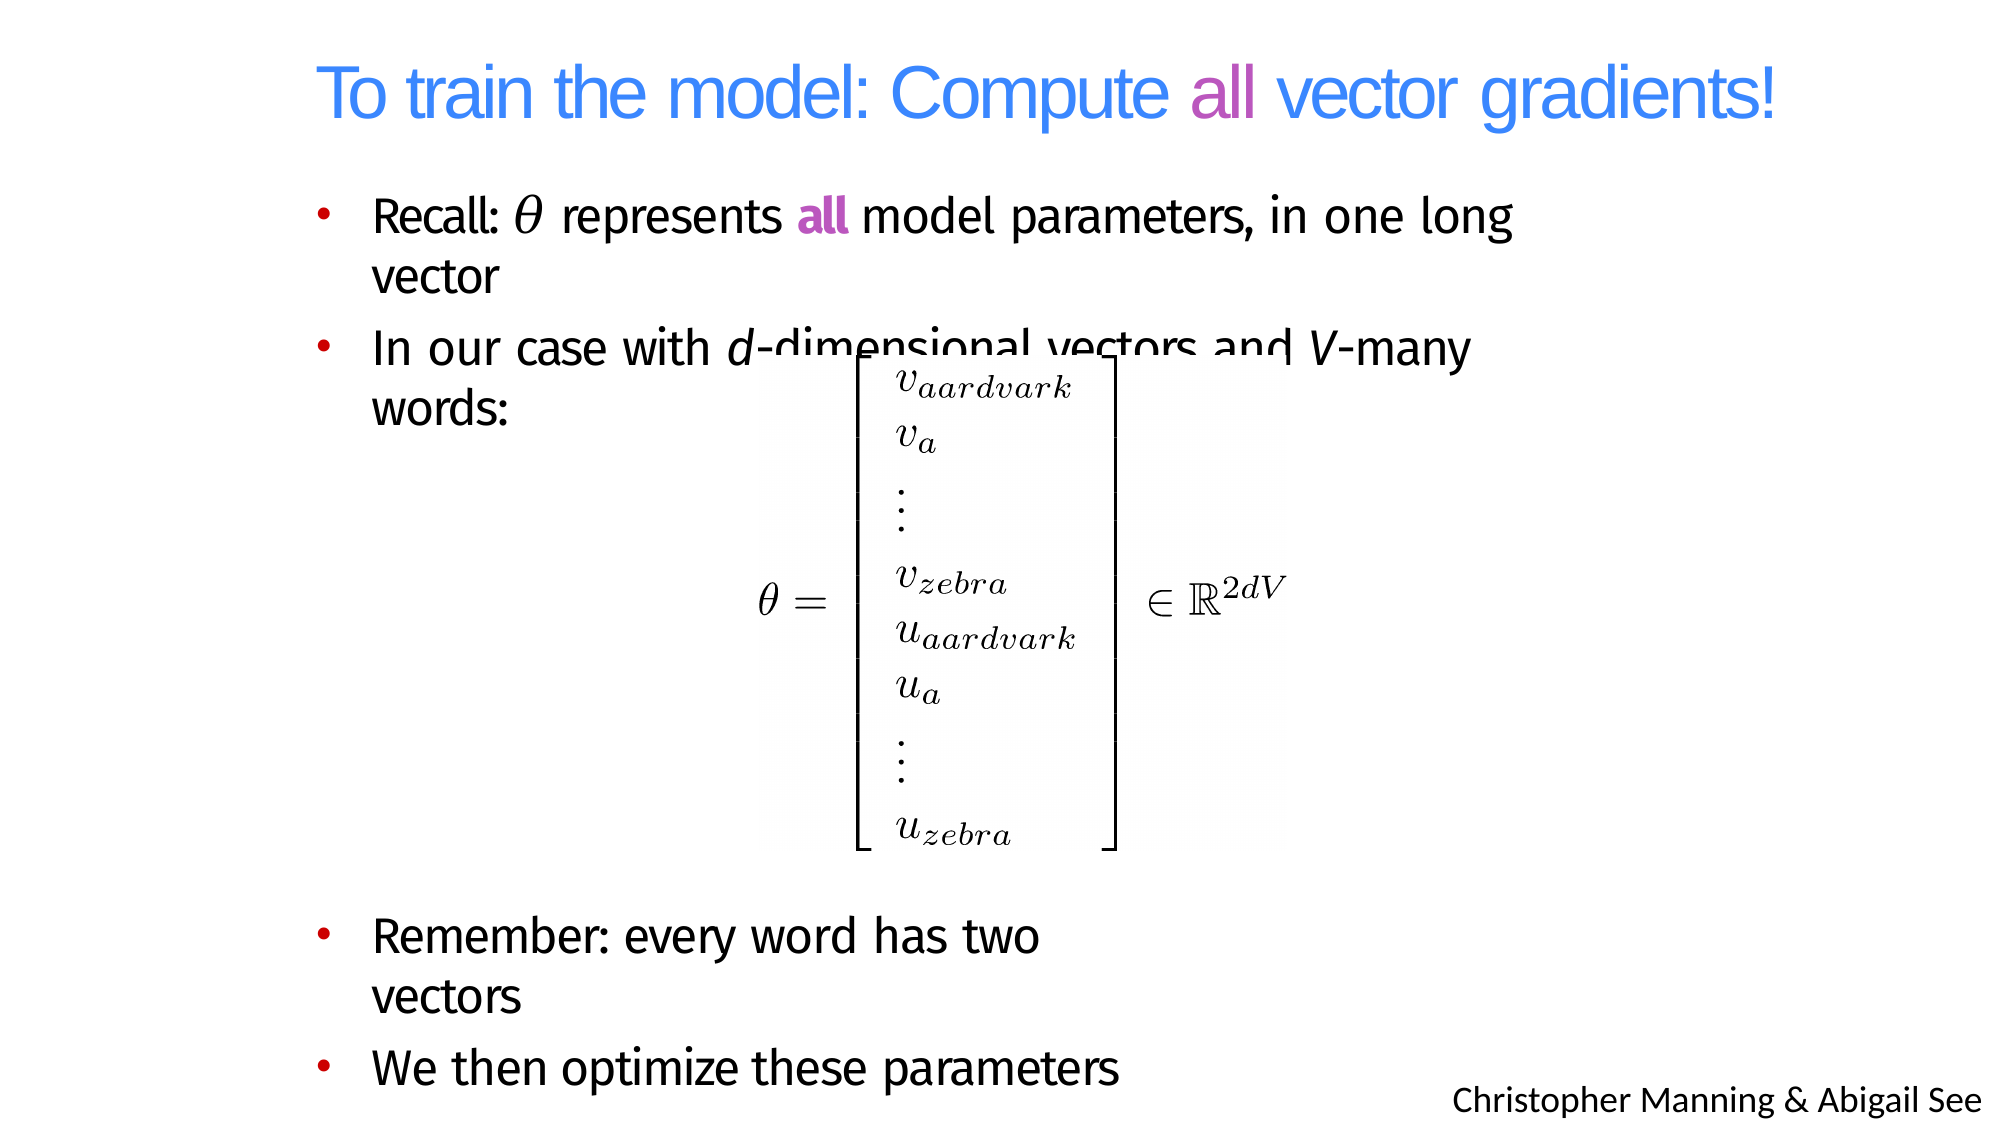

# To train the model: Compute all vector gradients!
Recall: 𝜃 represents all model parameters, in one long vector
In our case with d-dimensional vectors and V-many words:

Remember: every word has two vectors
We then optimize these parameters
Christopher Manning & Abigail See